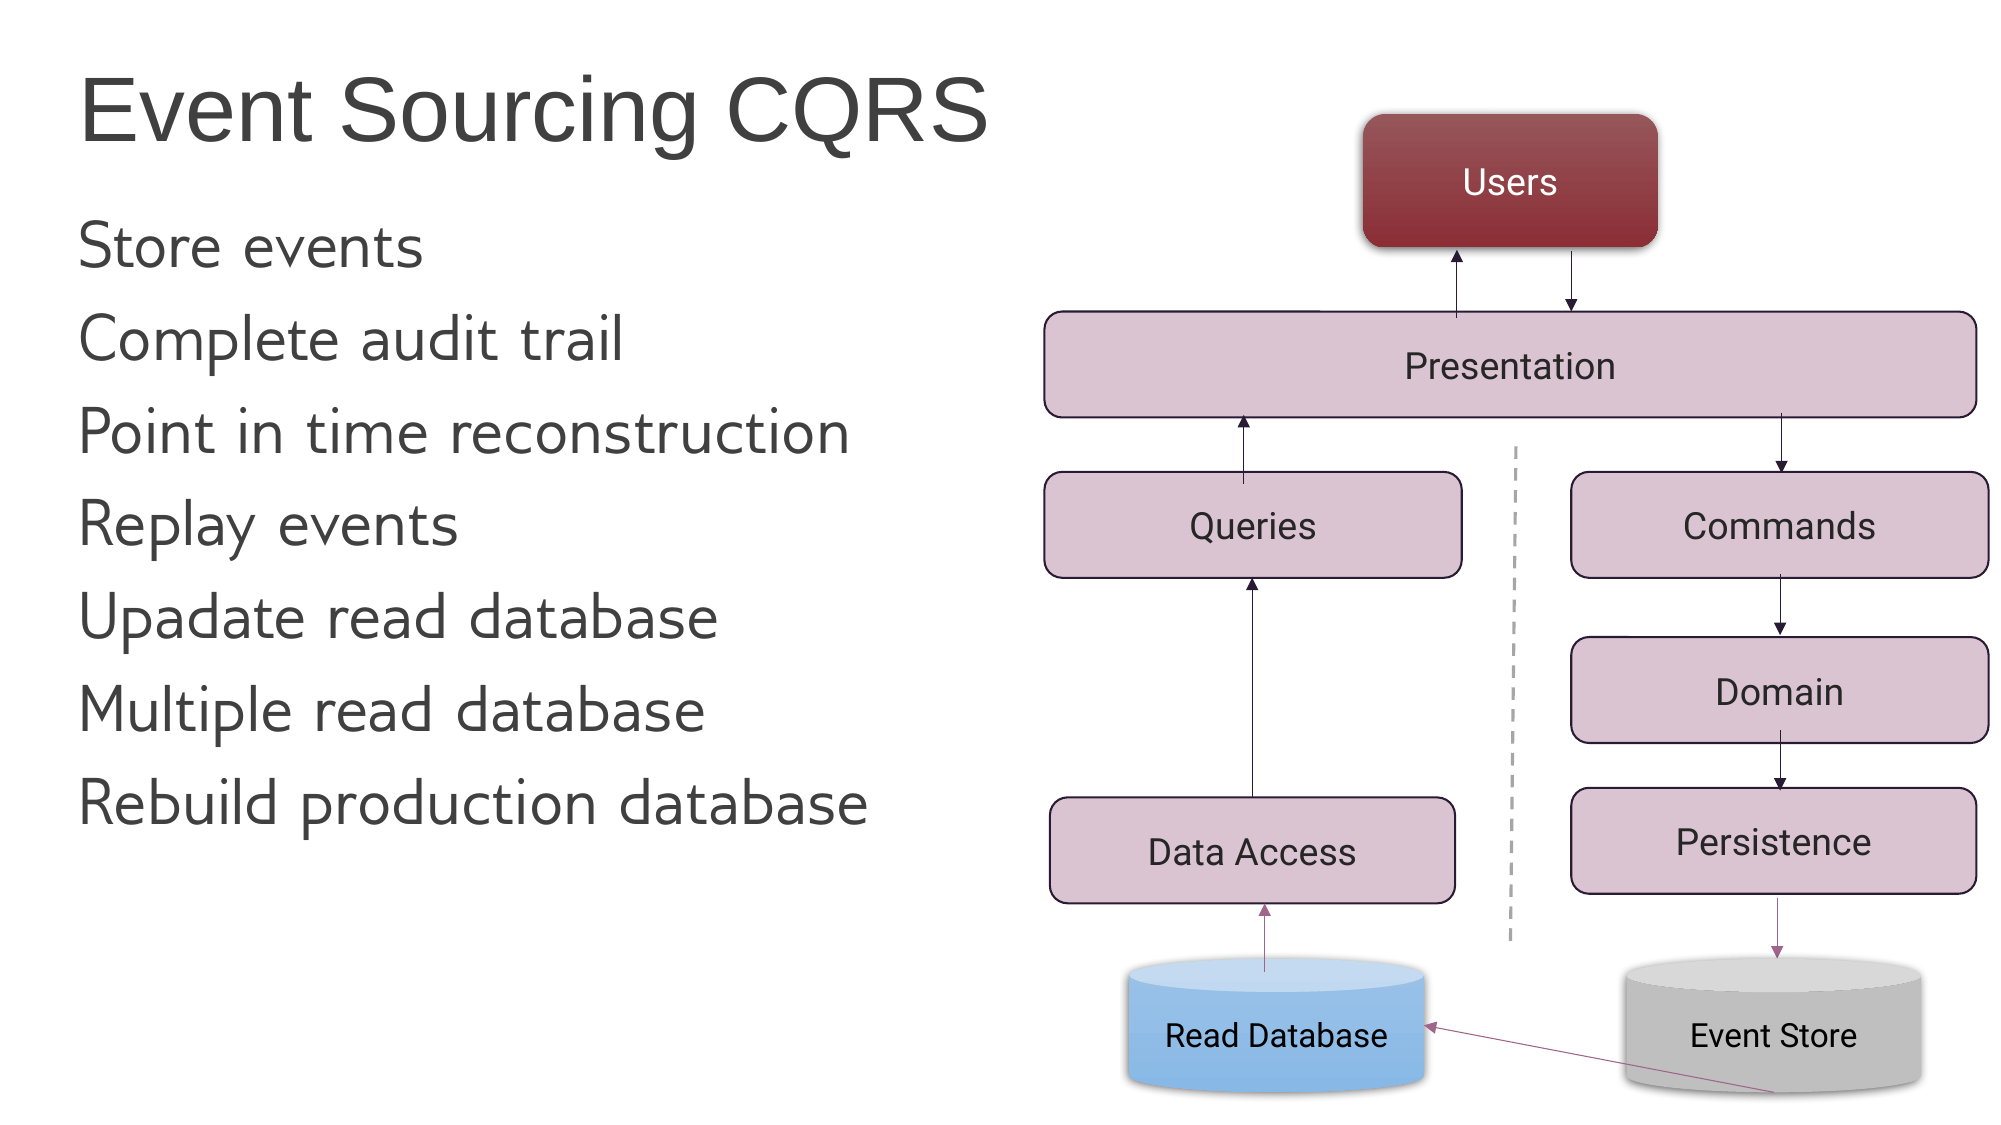

# Event Sourcing CQRS
Users
Store events
Complete audit trail
Point in time reconstruction
Replay events
Upadate read database
Multiple read database
Rebuild production database

Presentation
Queries
Commands
Domain
Persistence
Data Access
Read Database
Event Store